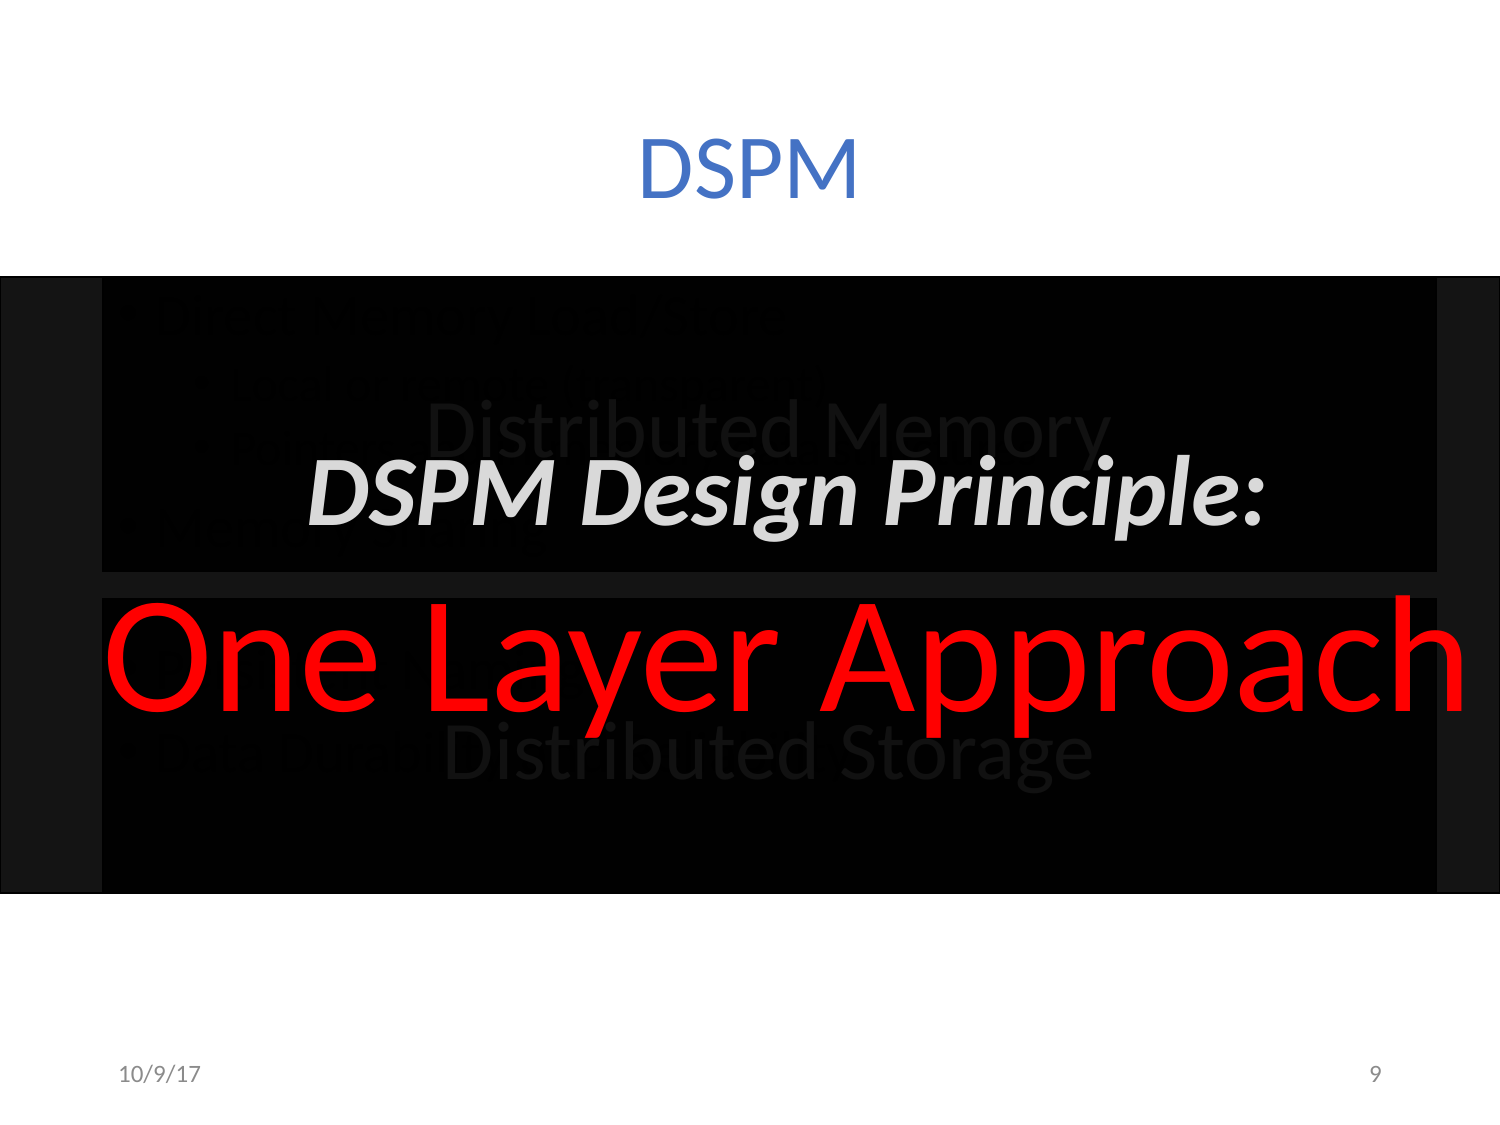

# DSPM
DSPM Design Principle:
One Layer Approach
Direct Memory Load/Store
Local or remote (transparent)
Pointers and in-memory data structures
Memory Sharing

Distributed Memory
Distributed Storage
Persistent Naming
Data Durability and Reliability

10/9/17
9